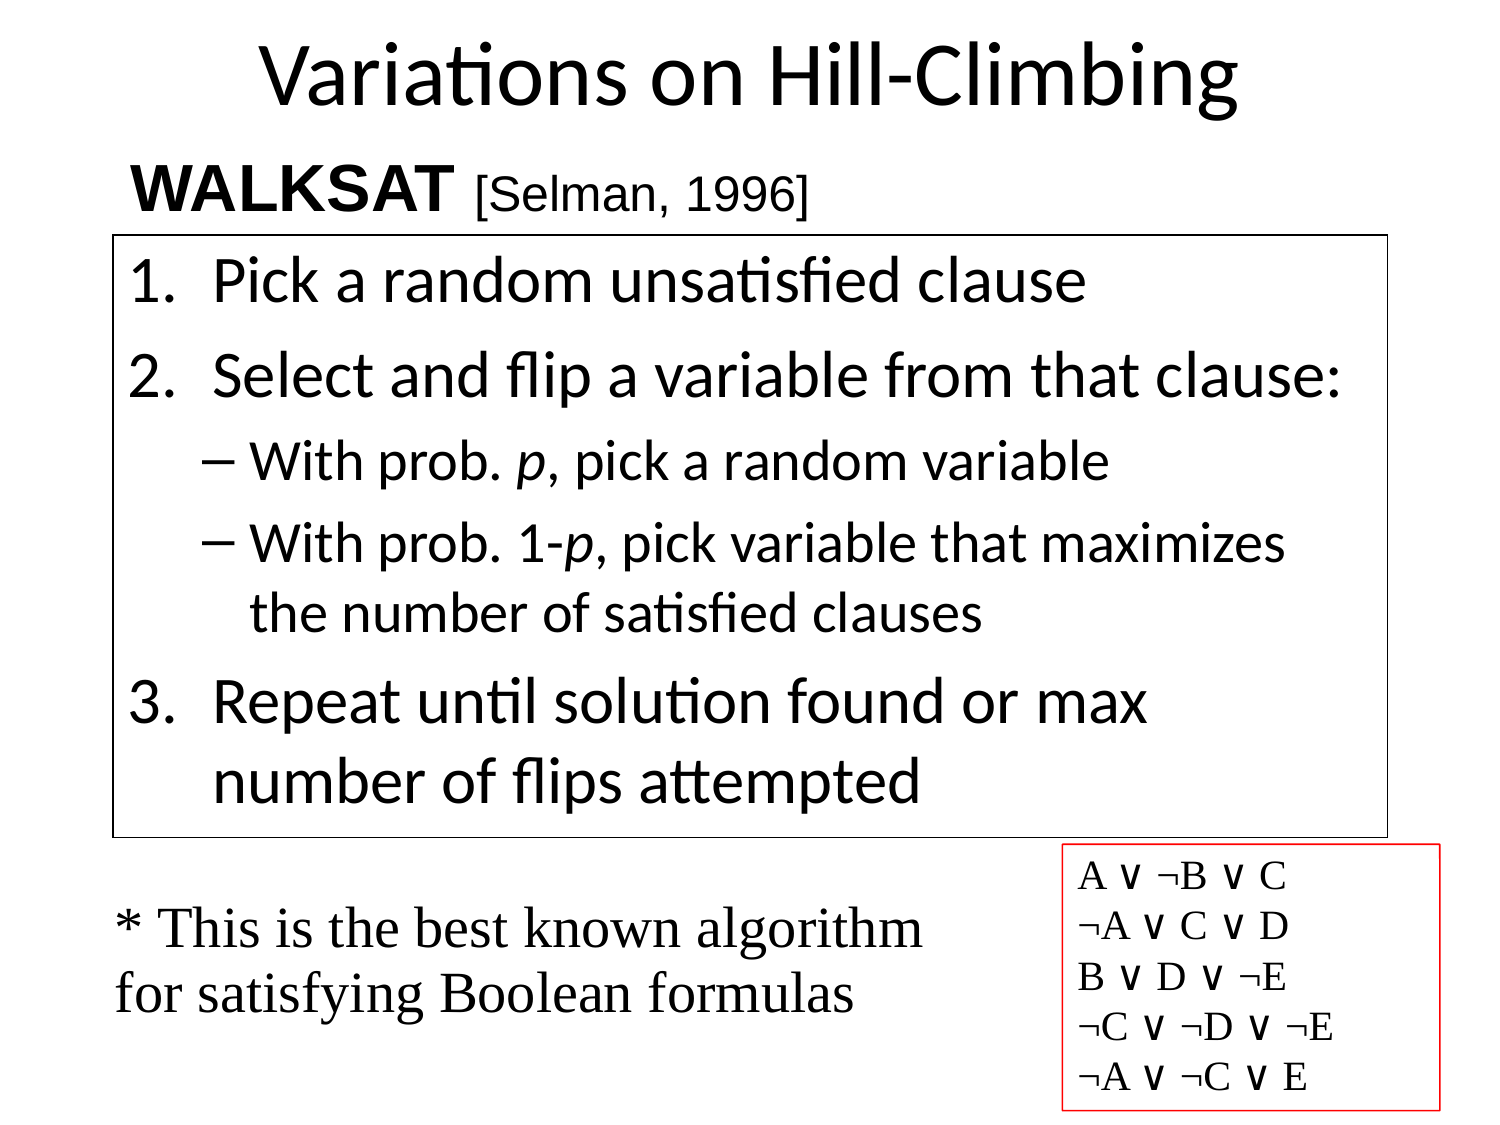

# Variations on Hill-Climbing

WALKSAT [Selman, 1996]
Pick a random unsatisfied clause
Select and flip a variable from that clause:
With prob. p, pick a random variable
With prob. 1-p, pick variable that maximizes the number of satisfied clauses
Repeat until solution found or max number of flips attempted

A ∨ ¬B ∨ C
¬A ∨ C ∨ D
B ∨ D ∨ ¬E
¬C ∨ ¬D ∨ ¬E
¬A ∨ ¬C ∨ E
* This is the best known algorithm for satisfying Boolean formulas